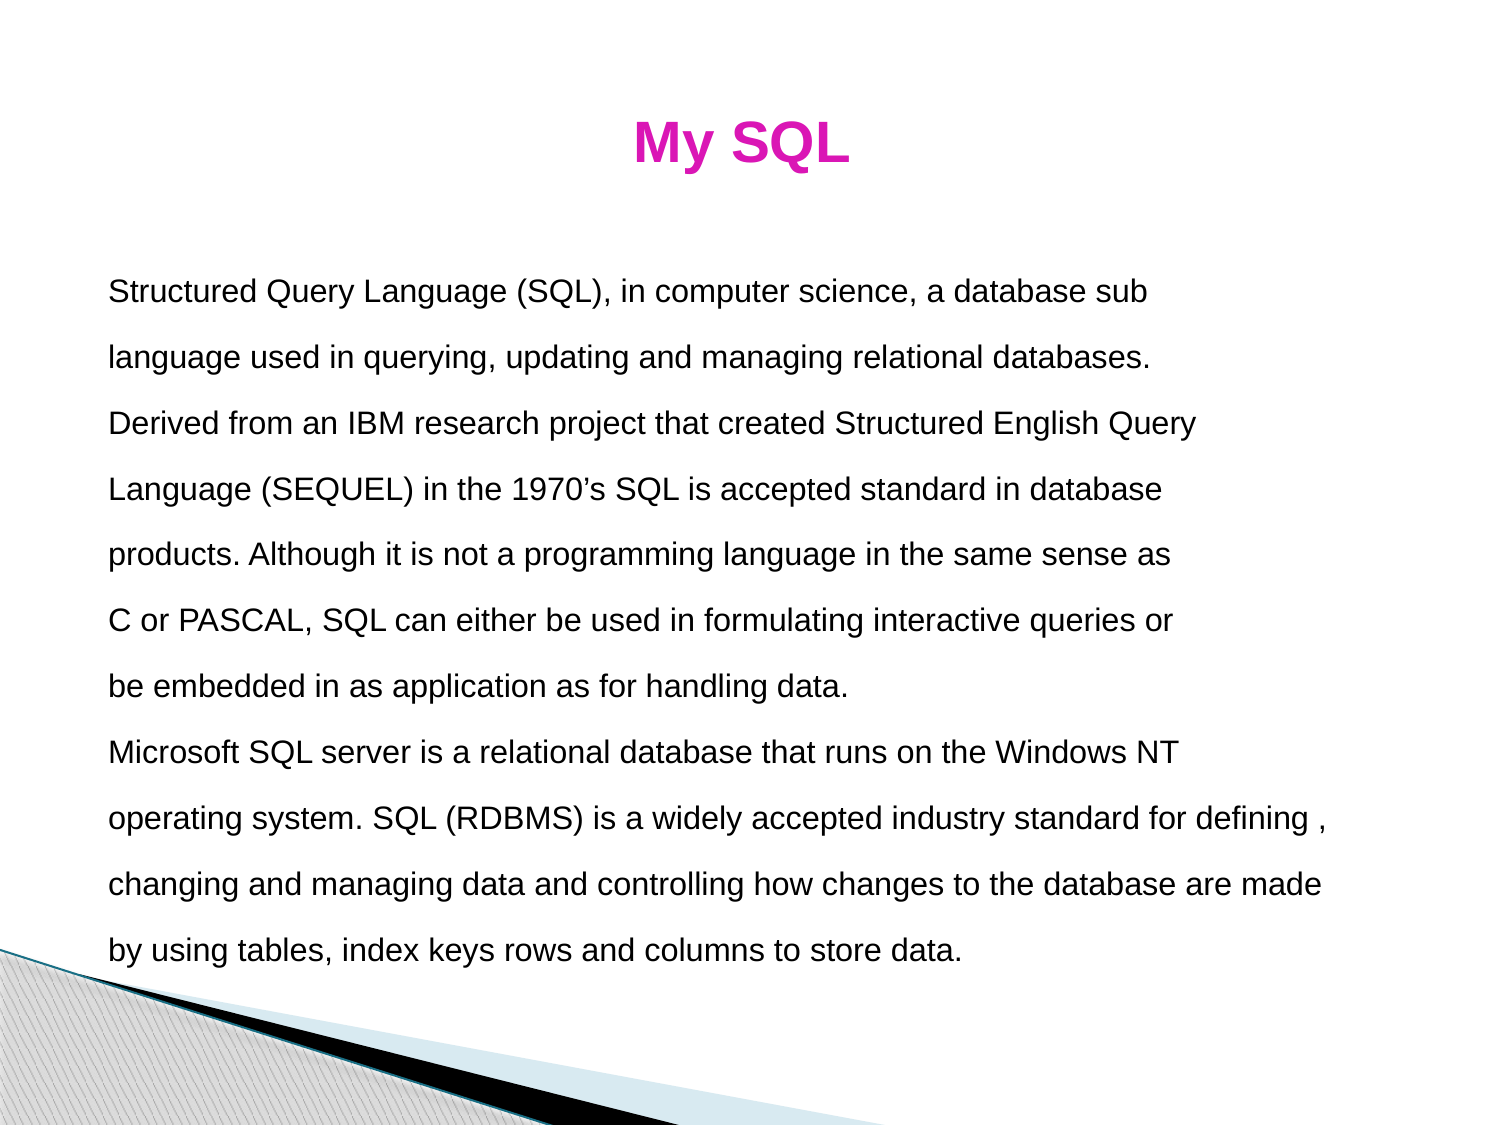

# My SQL
Structured Query Language (SQL), in computer science, a database sub
language used in querying, updating and managing relational databases.
Derived from an IBM research project that created Structured English Query
Language (SEQUEL) in the 1970’s SQL is accepted standard in database
products. Although it is not a programming language in the same sense as
C or PASCAL, SQL can either be used in formulating interactive queries or
be embedded in as application as for handling data.
Microsoft SQL server is a relational database that runs on the Windows NT
operating system. SQL (RDBMS) is a widely accepted industry standard for defining ,
changing and managing data and controlling how changes to the database are made
by using tables, index keys rows and columns to store data.